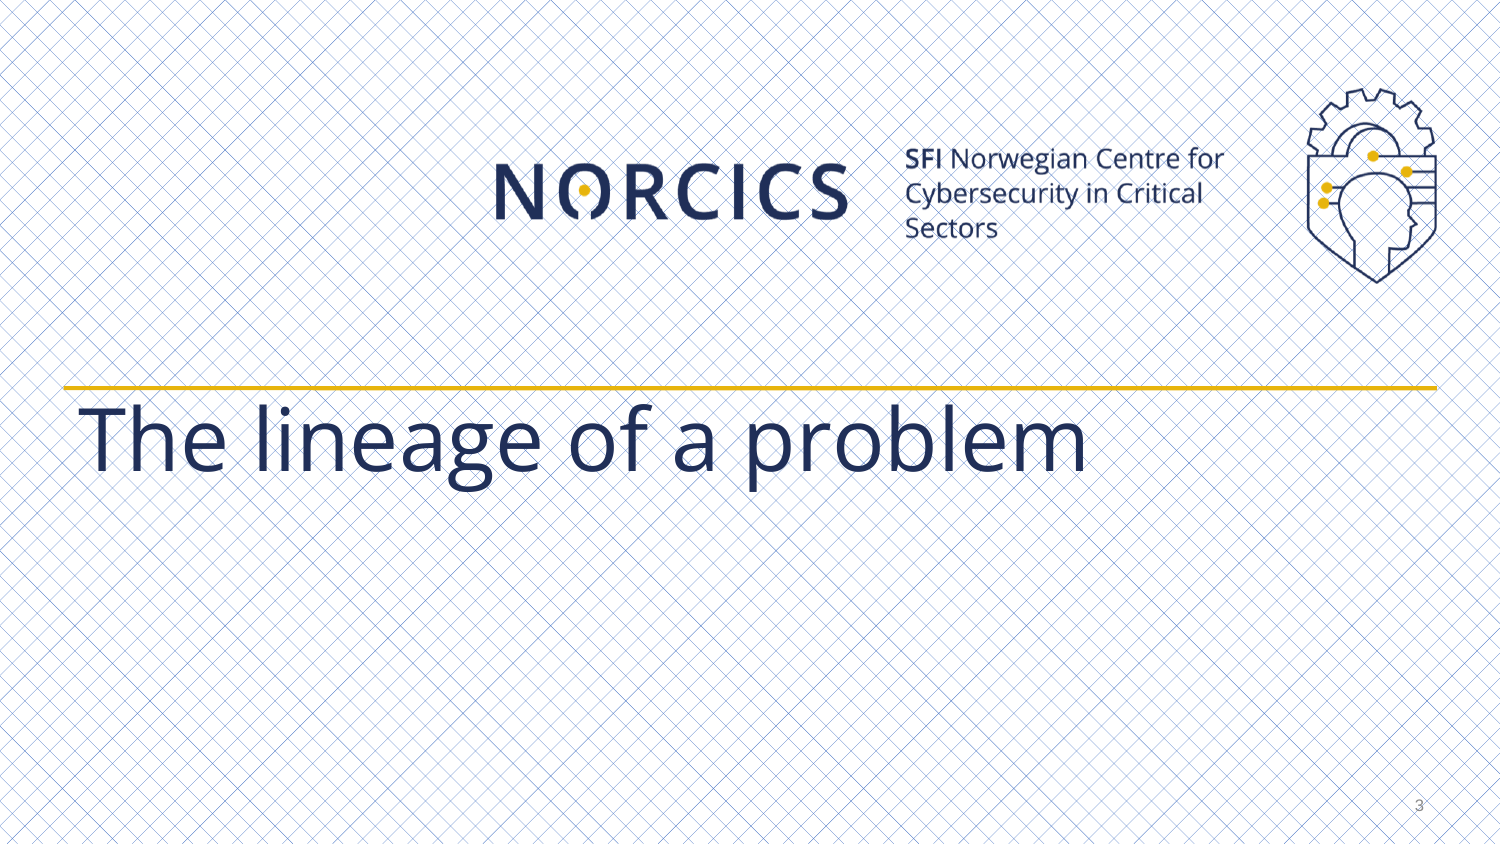

# The lineage of a problem

3